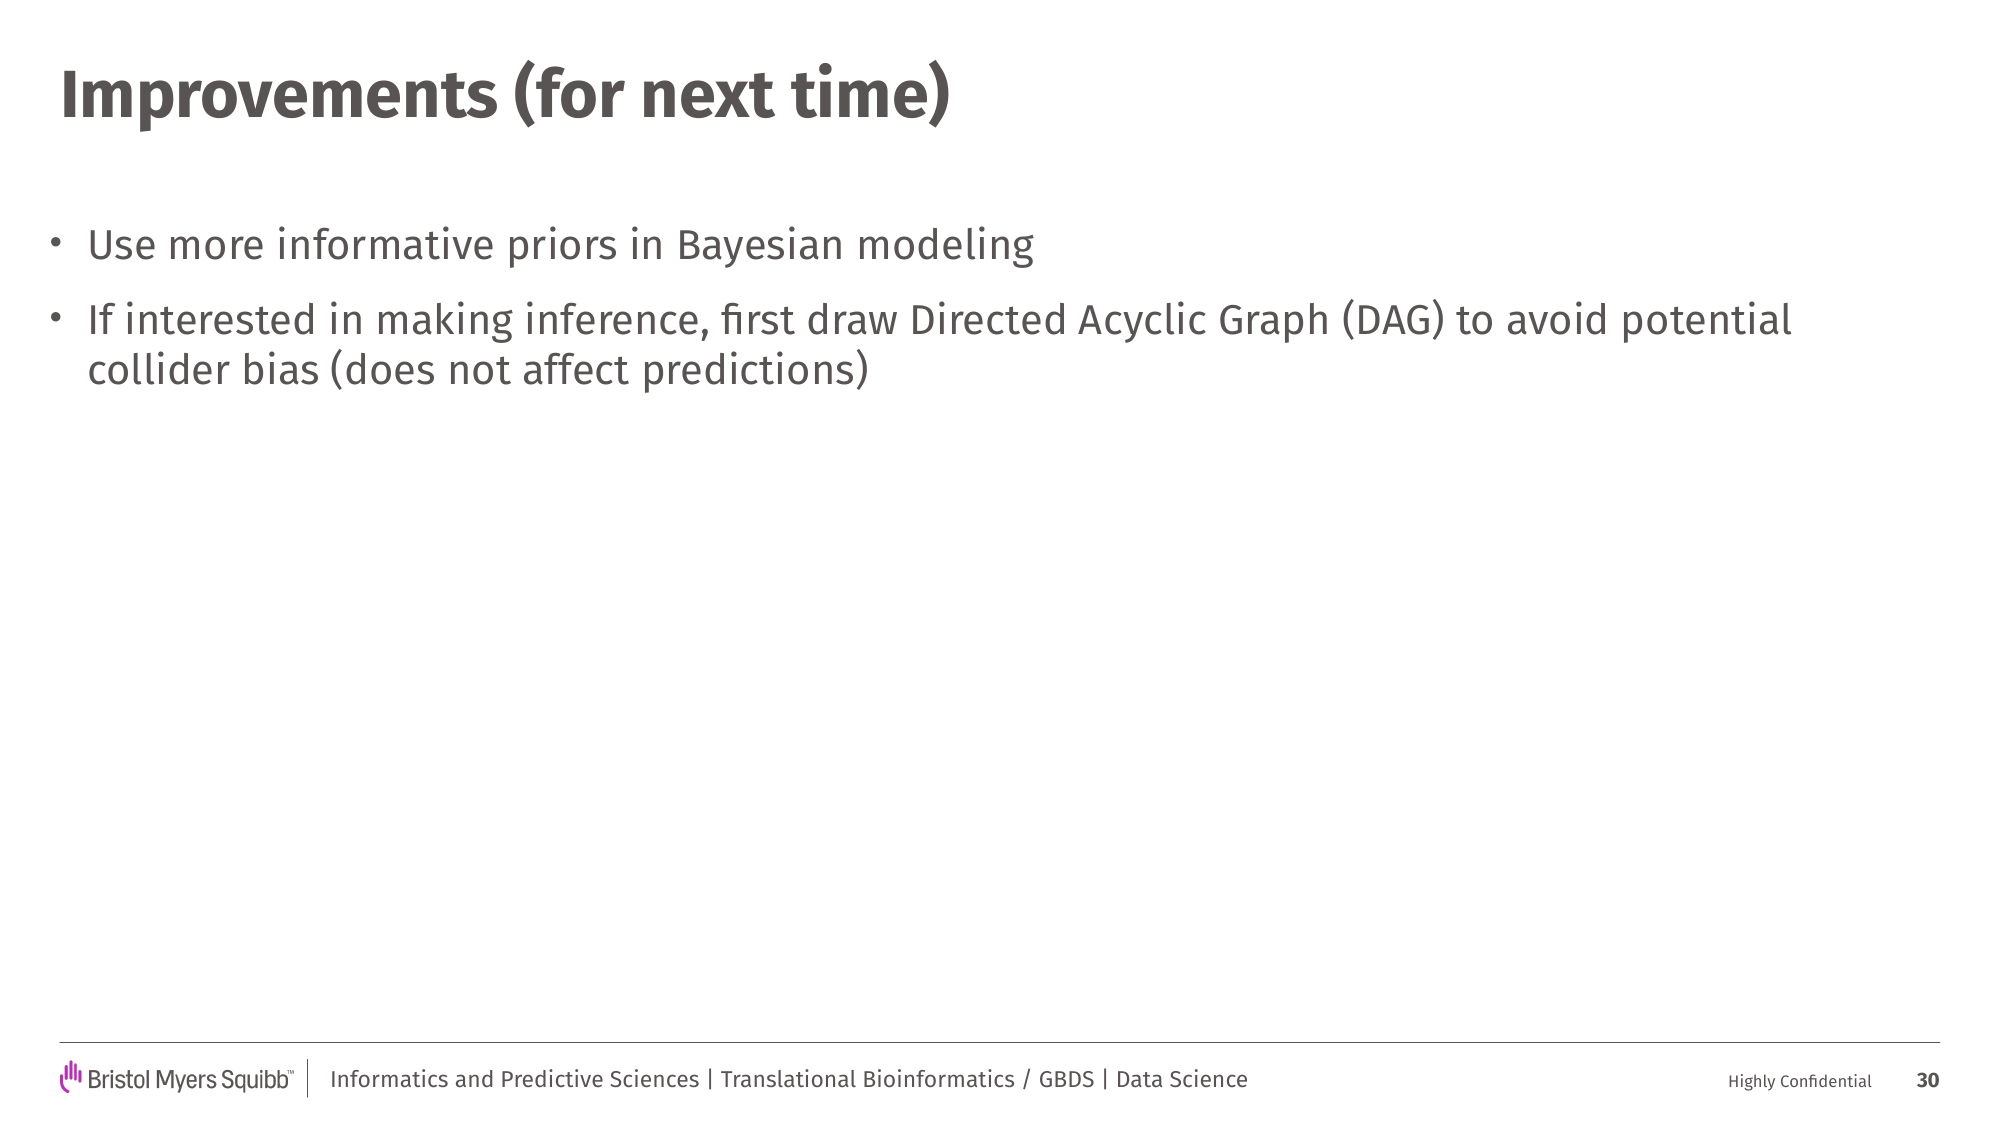

# Improvements (for next time)
Use more informative priors in Bayesian modeling
If interested in making inference, first draw Directed Acyclic Graph (DAG) to avoid potential collider bias (does not affect predictions)
30